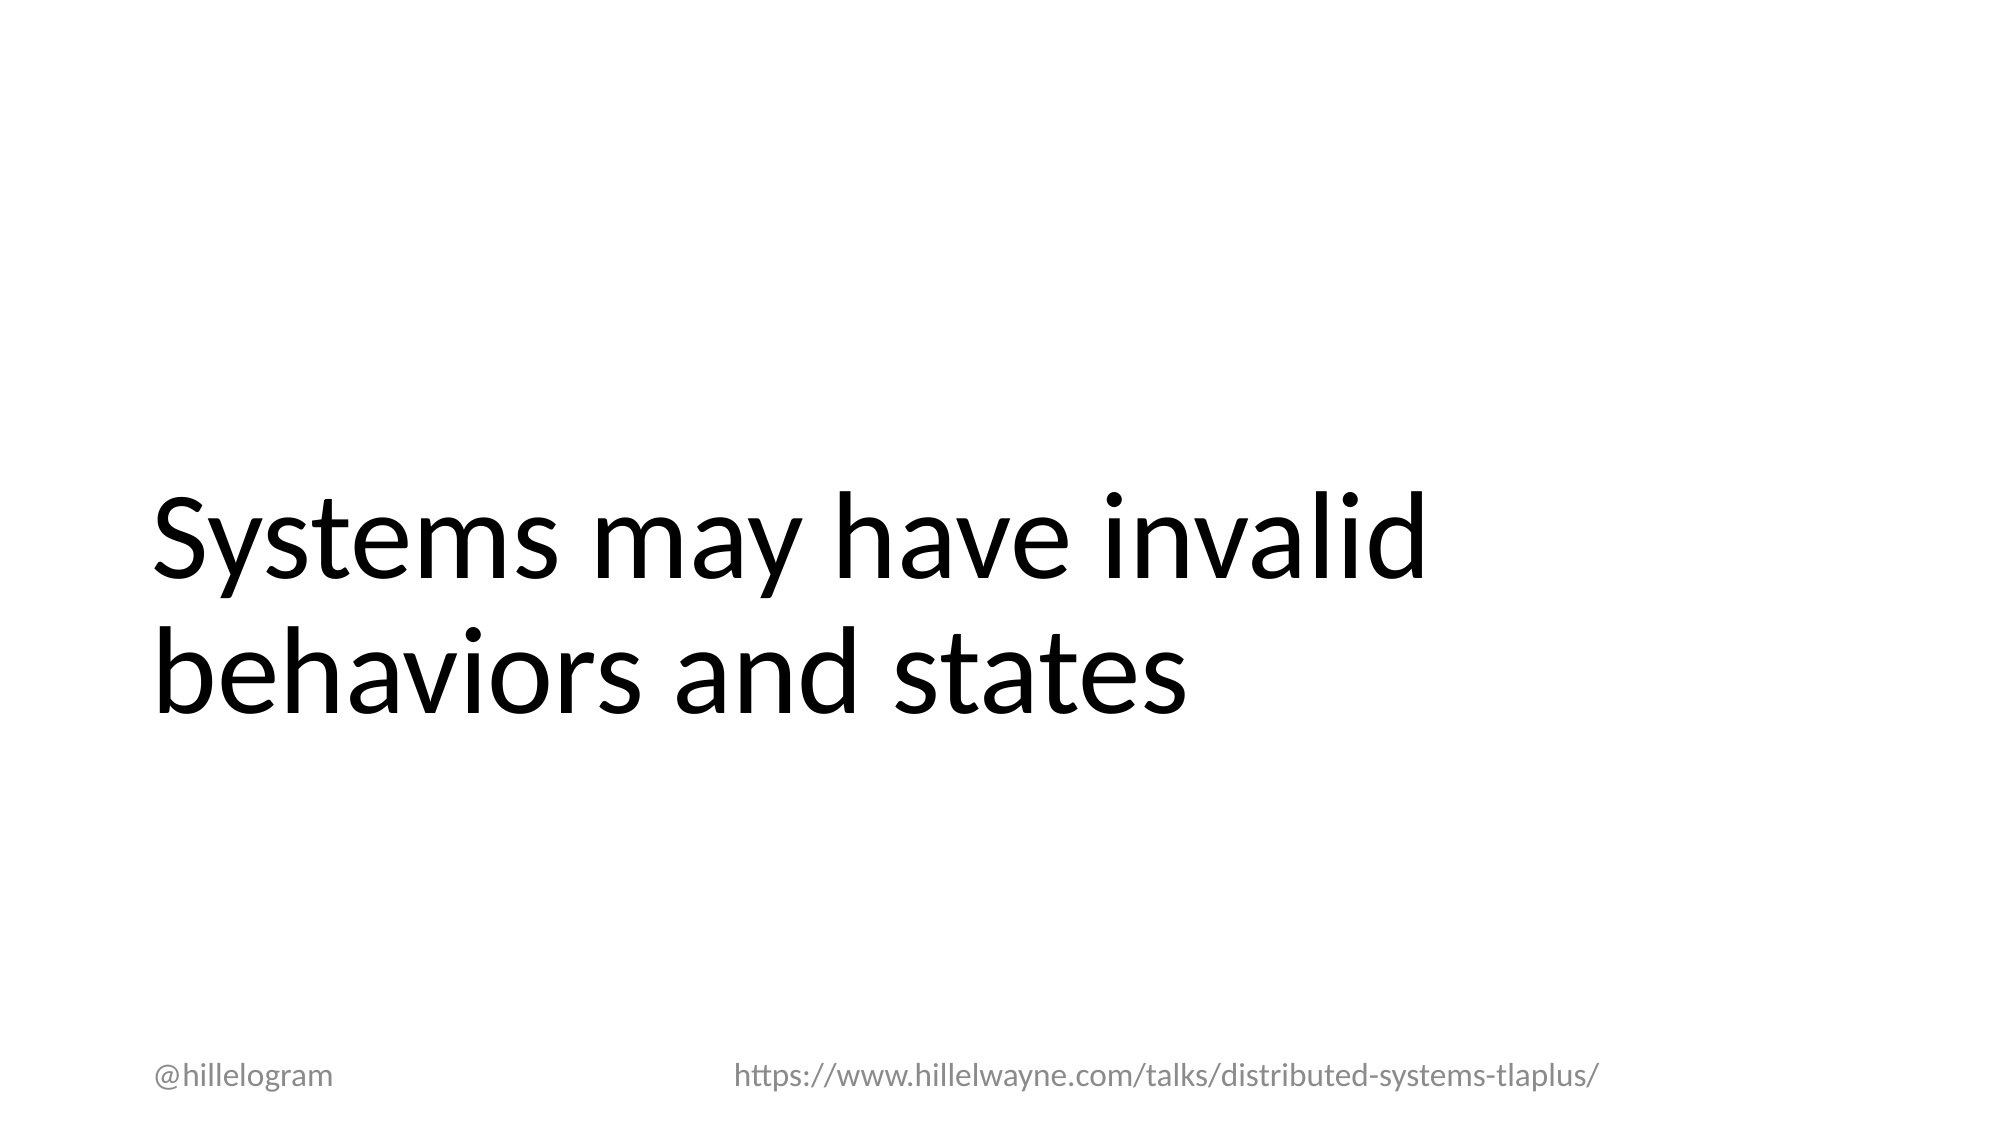

# Systems may have invalid behaviors and states

@hillelogram
https://www.hillelwayne.com/talks/distributed-systems-tlaplus/